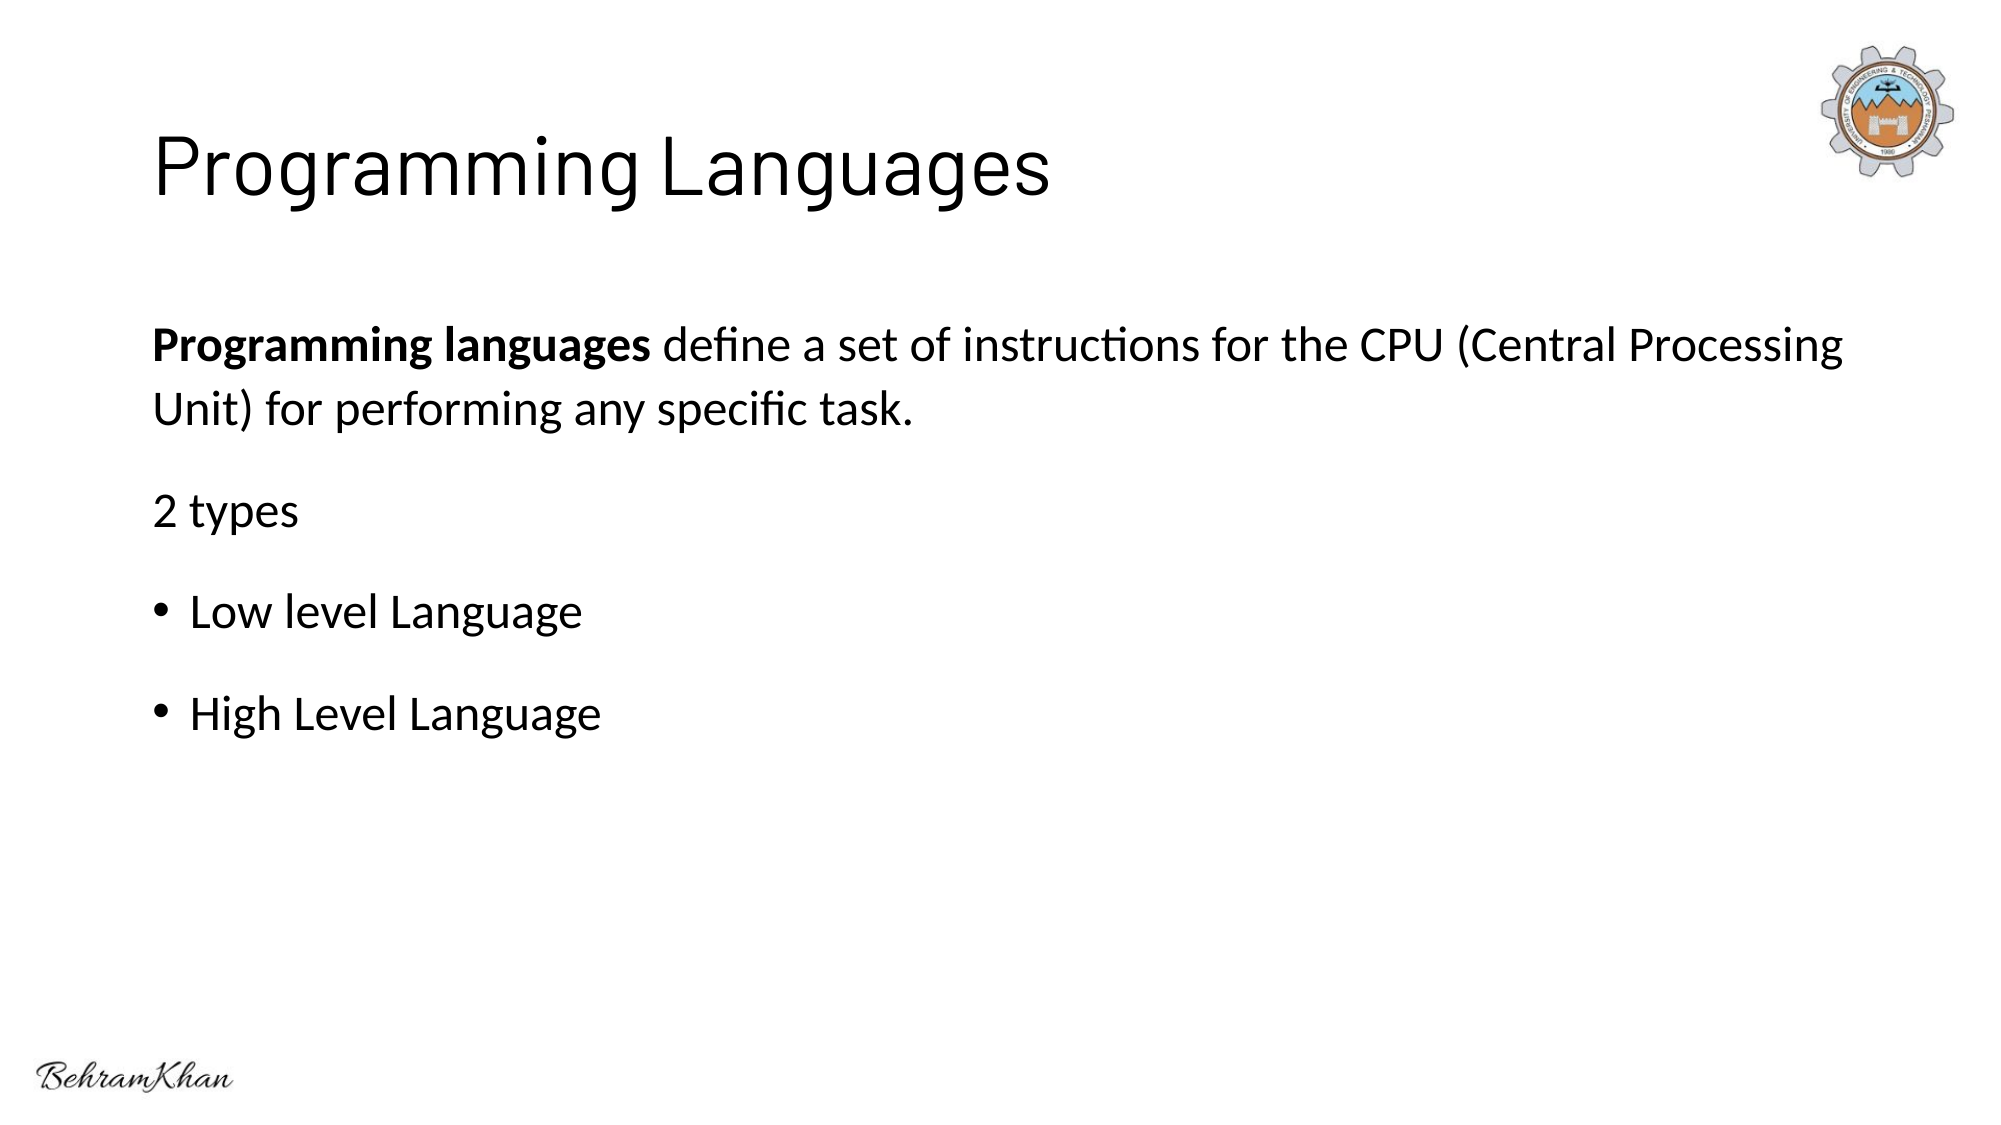

# Programming Languages
Programming languages define a set of instructions for the CPU (Central Processing Unit) for performing any specific task.
2 types
Low level Language
High Level Language